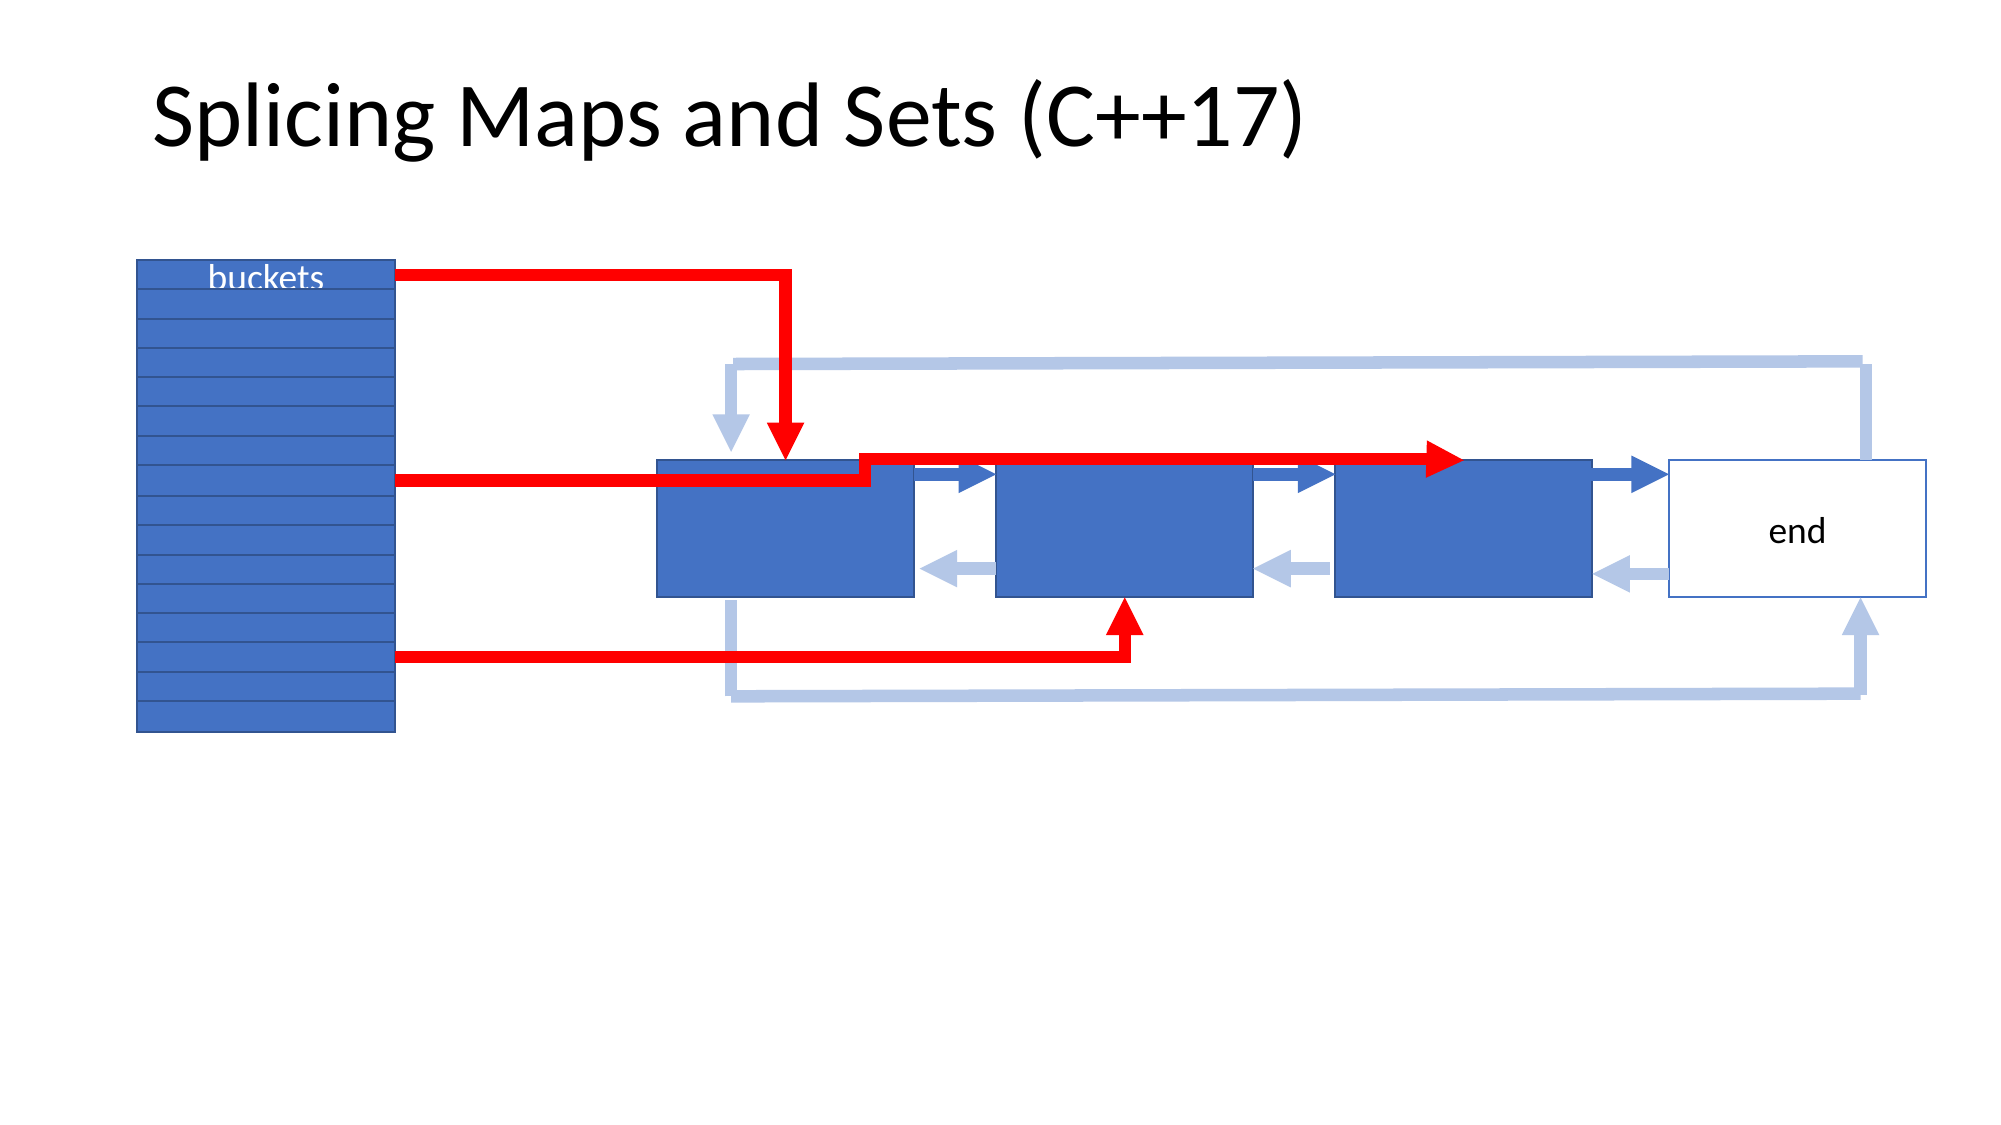

Splicing Maps and Sets (C++17)
buckets

end